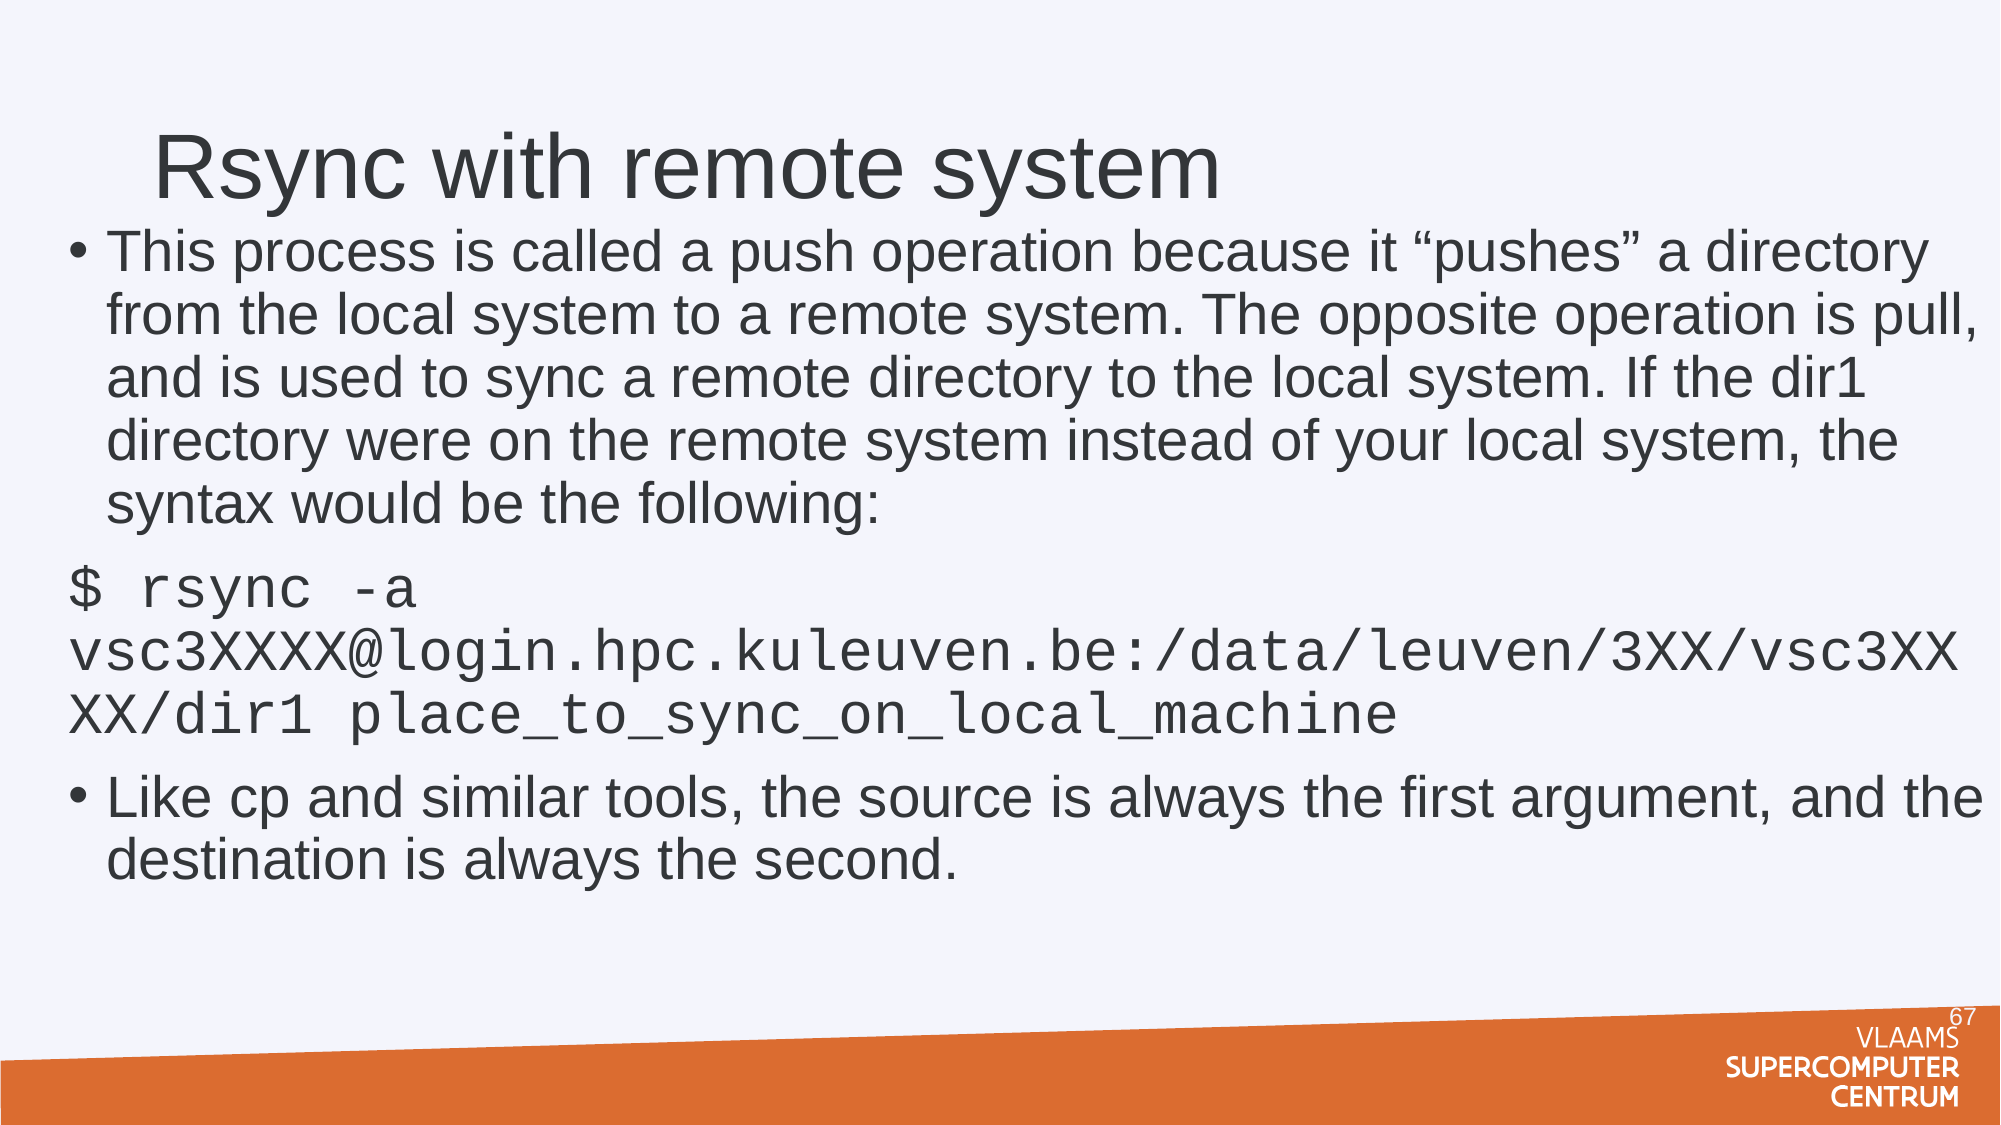

# Rsync with remote system
This process is called a push operation because it “pushes” a directory from the local system to a remote system. The opposite operation is pull, and is used to sync a remote directory to the local system. If the dir1 directory were on the remote system instead of your local system, the syntax would be the following:
$ rsync -a vsc3XXXX@login.hpc.kuleuven.be:/data/leuven/3XX/vsc3XXXX/dir1 place_to_sync_on_local_machine
Like cp and similar tools, the source is always the first argument, and the destination is always the second.

67